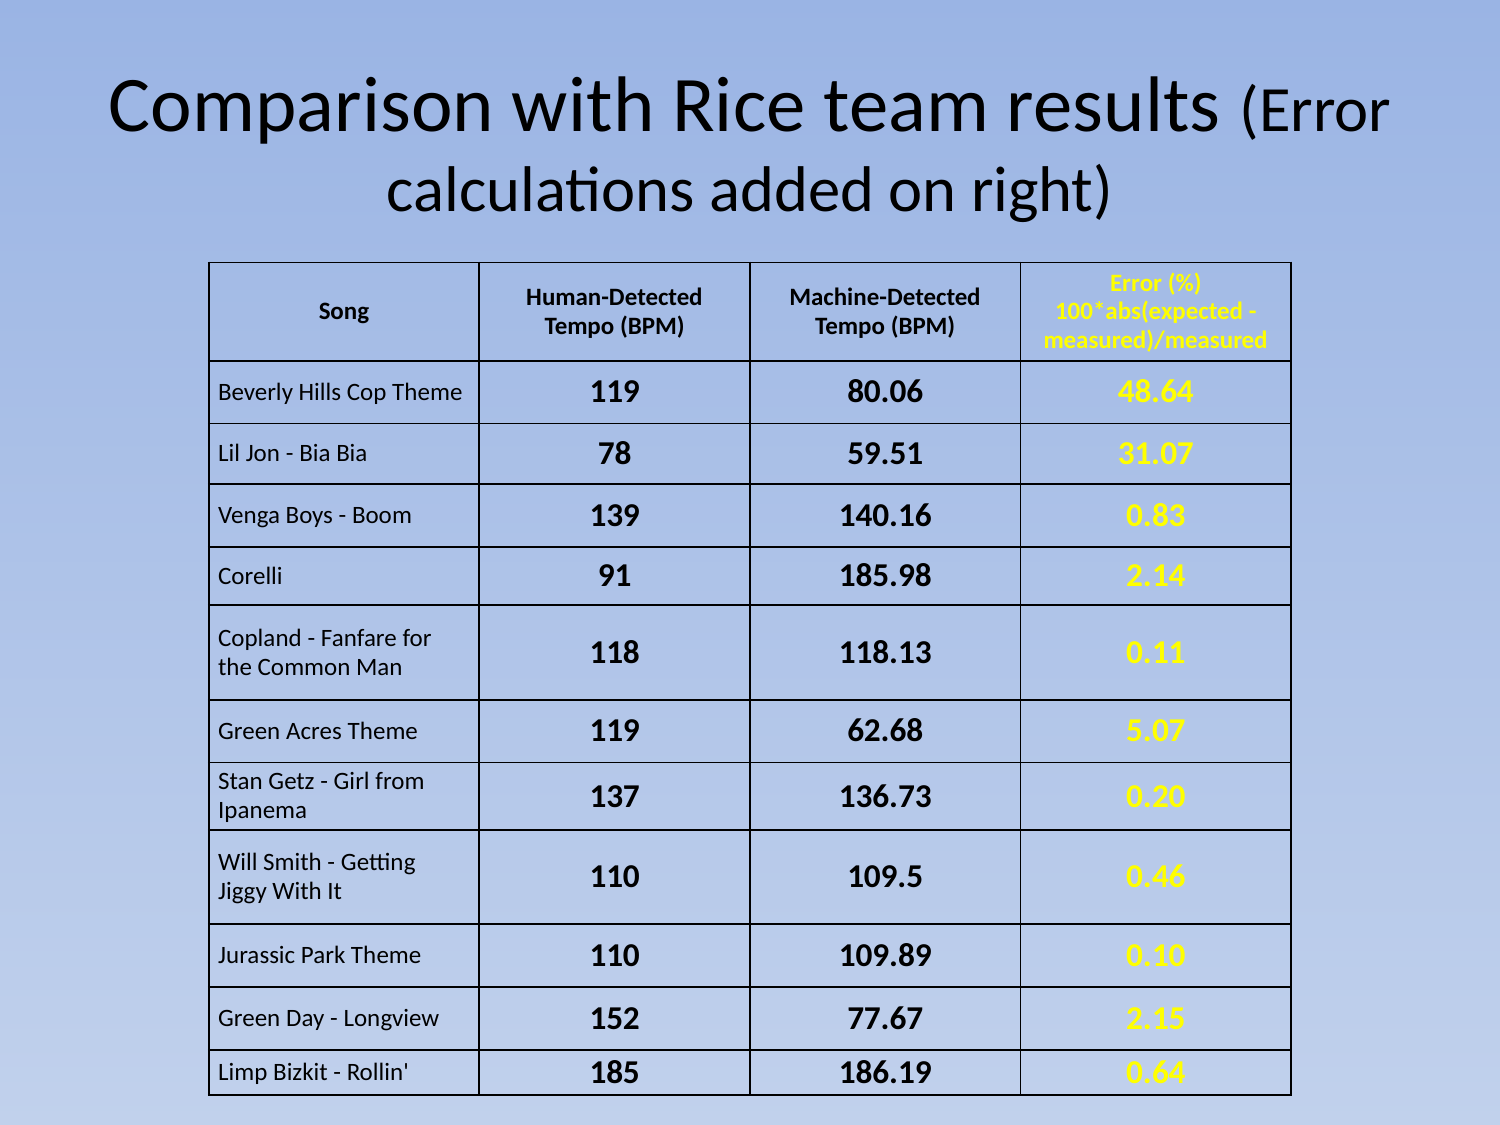

# Comparison with Rice team results (Error calculations added on right)
| Song | Human-Detected Tempo (BPM) | Machine-Detected Tempo (BPM) | Error (%) 100\*abs(expected -measured)/measured |
| --- | --- | --- | --- |
| Beverly Hills Cop Theme | 119 | 80.06 | 48.64 |
| Lil Jon - Bia Bia | 78 | 59.51 | 31.07 |
| Venga Boys - Boom | 139 | 140.16 | 0.83 |
| Corelli | 91 | 185.98 | 2.14 |
| Copland - Fanfare for the Common Man | 118 | 118.13 | 0.11 |
| Green Acres Theme | 119 | 62.68 | 5.07 |
| Stan Getz - Girl from Ipanema | 137 | 136.73 | 0.20 |
| Will Smith - Getting Jiggy With It | 110 | 109.5 | 0.46 |
| Jurassic Park Theme | 110 | 109.89 | 0.10 |
| Green Day - Longview | 152 | 77.67 | 2.15 |
| Limp Bizkit - Rollin' | 185 | 186.19 | 0.64 |